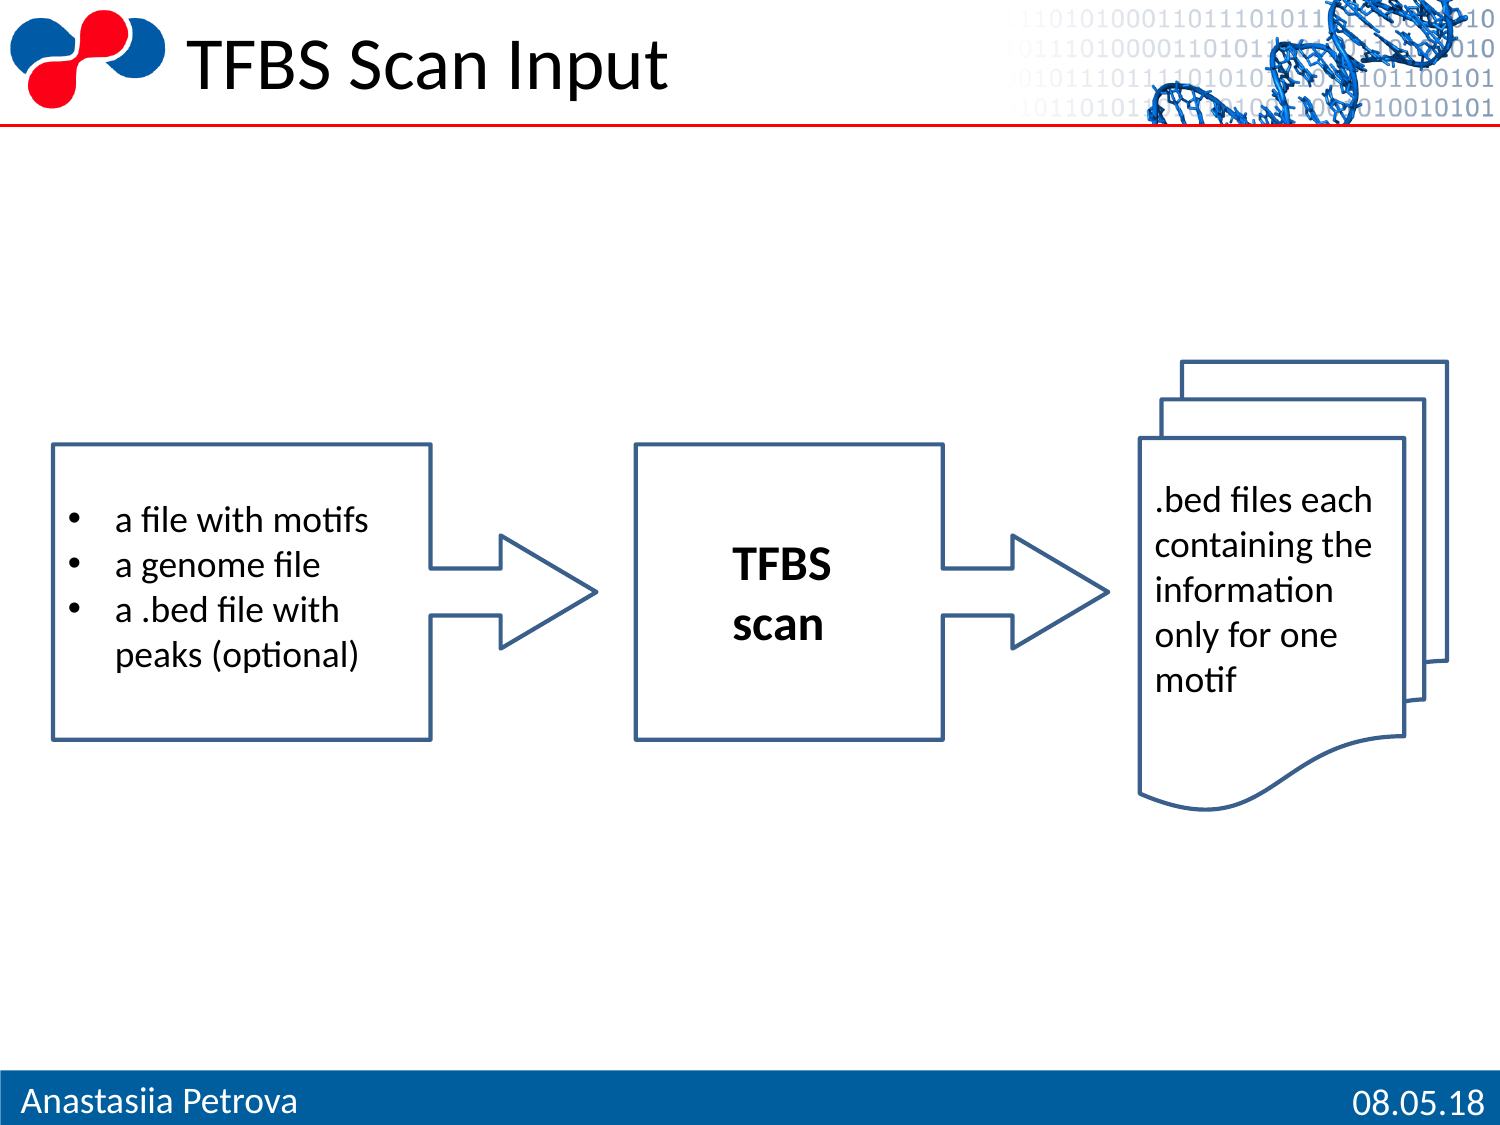

TFBS Scan Input

.bed files each containing the information only for one motif
a file with motifs
a genome file
a .bed file with peaks (optional)
TFBS scan